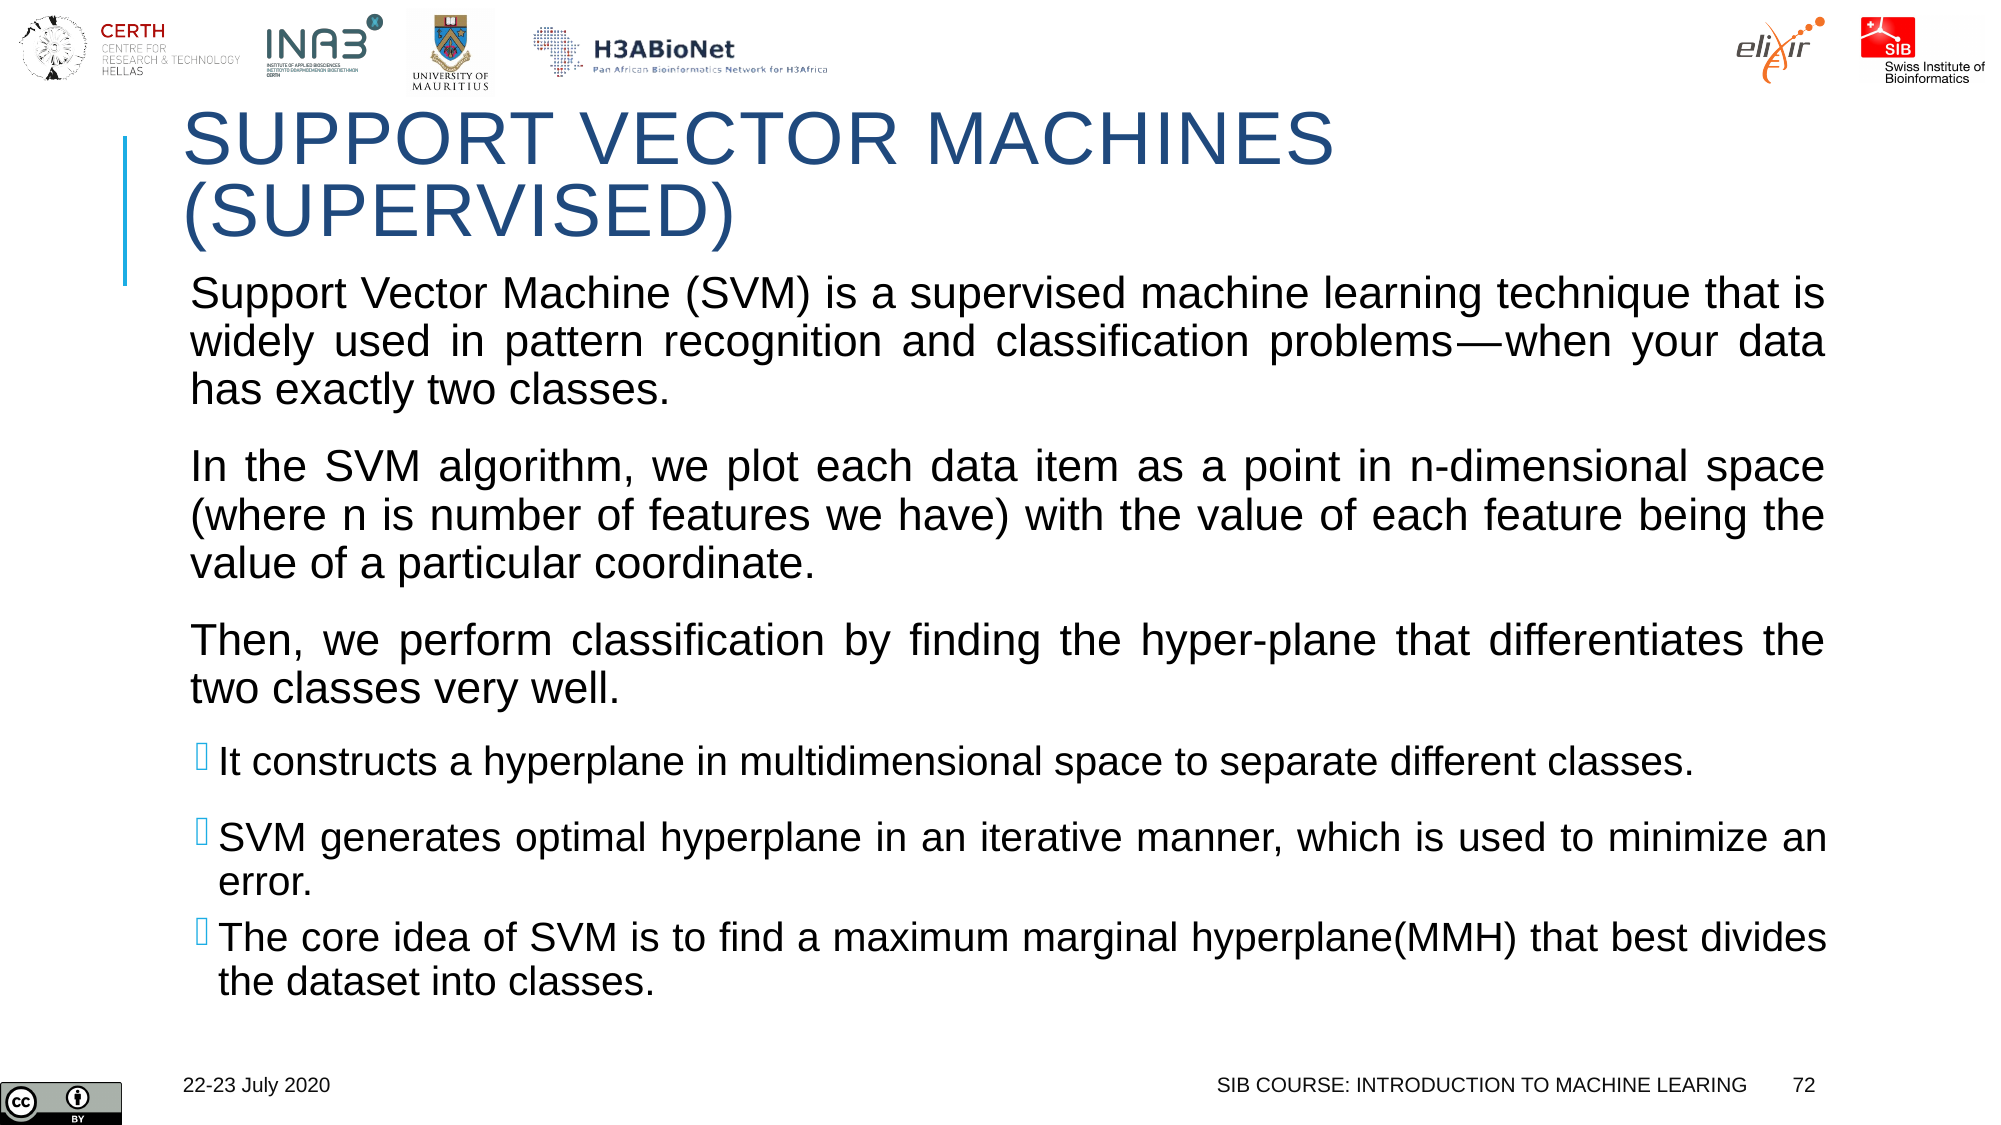

# Support Vector Machines (Supervised)
Support Vector Machine (SVM) is a supervised machine learning technique that is widely used in pattern recognition and classification problems — when your data has exactly two classes.
In the SVM algorithm, we plot each data item as a point in n-dimensional space (where n is number of features we have) with the value of each feature being the value of a particular coordinate.
Then, we perform classification by finding the hyper-plane that differentiates the two classes very well.
It constructs a hyperplane in multidimensional space to separate different classes.
SVM generates optimal hyperplane in an iterative manner, which is used to minimize an error.
The core idea of SVM is to find a maximum marginal hyperplane(MMH) that best divides the dataset into classes.

22-23 July 2020
SIB Course: Introduction to Machine Learing
72